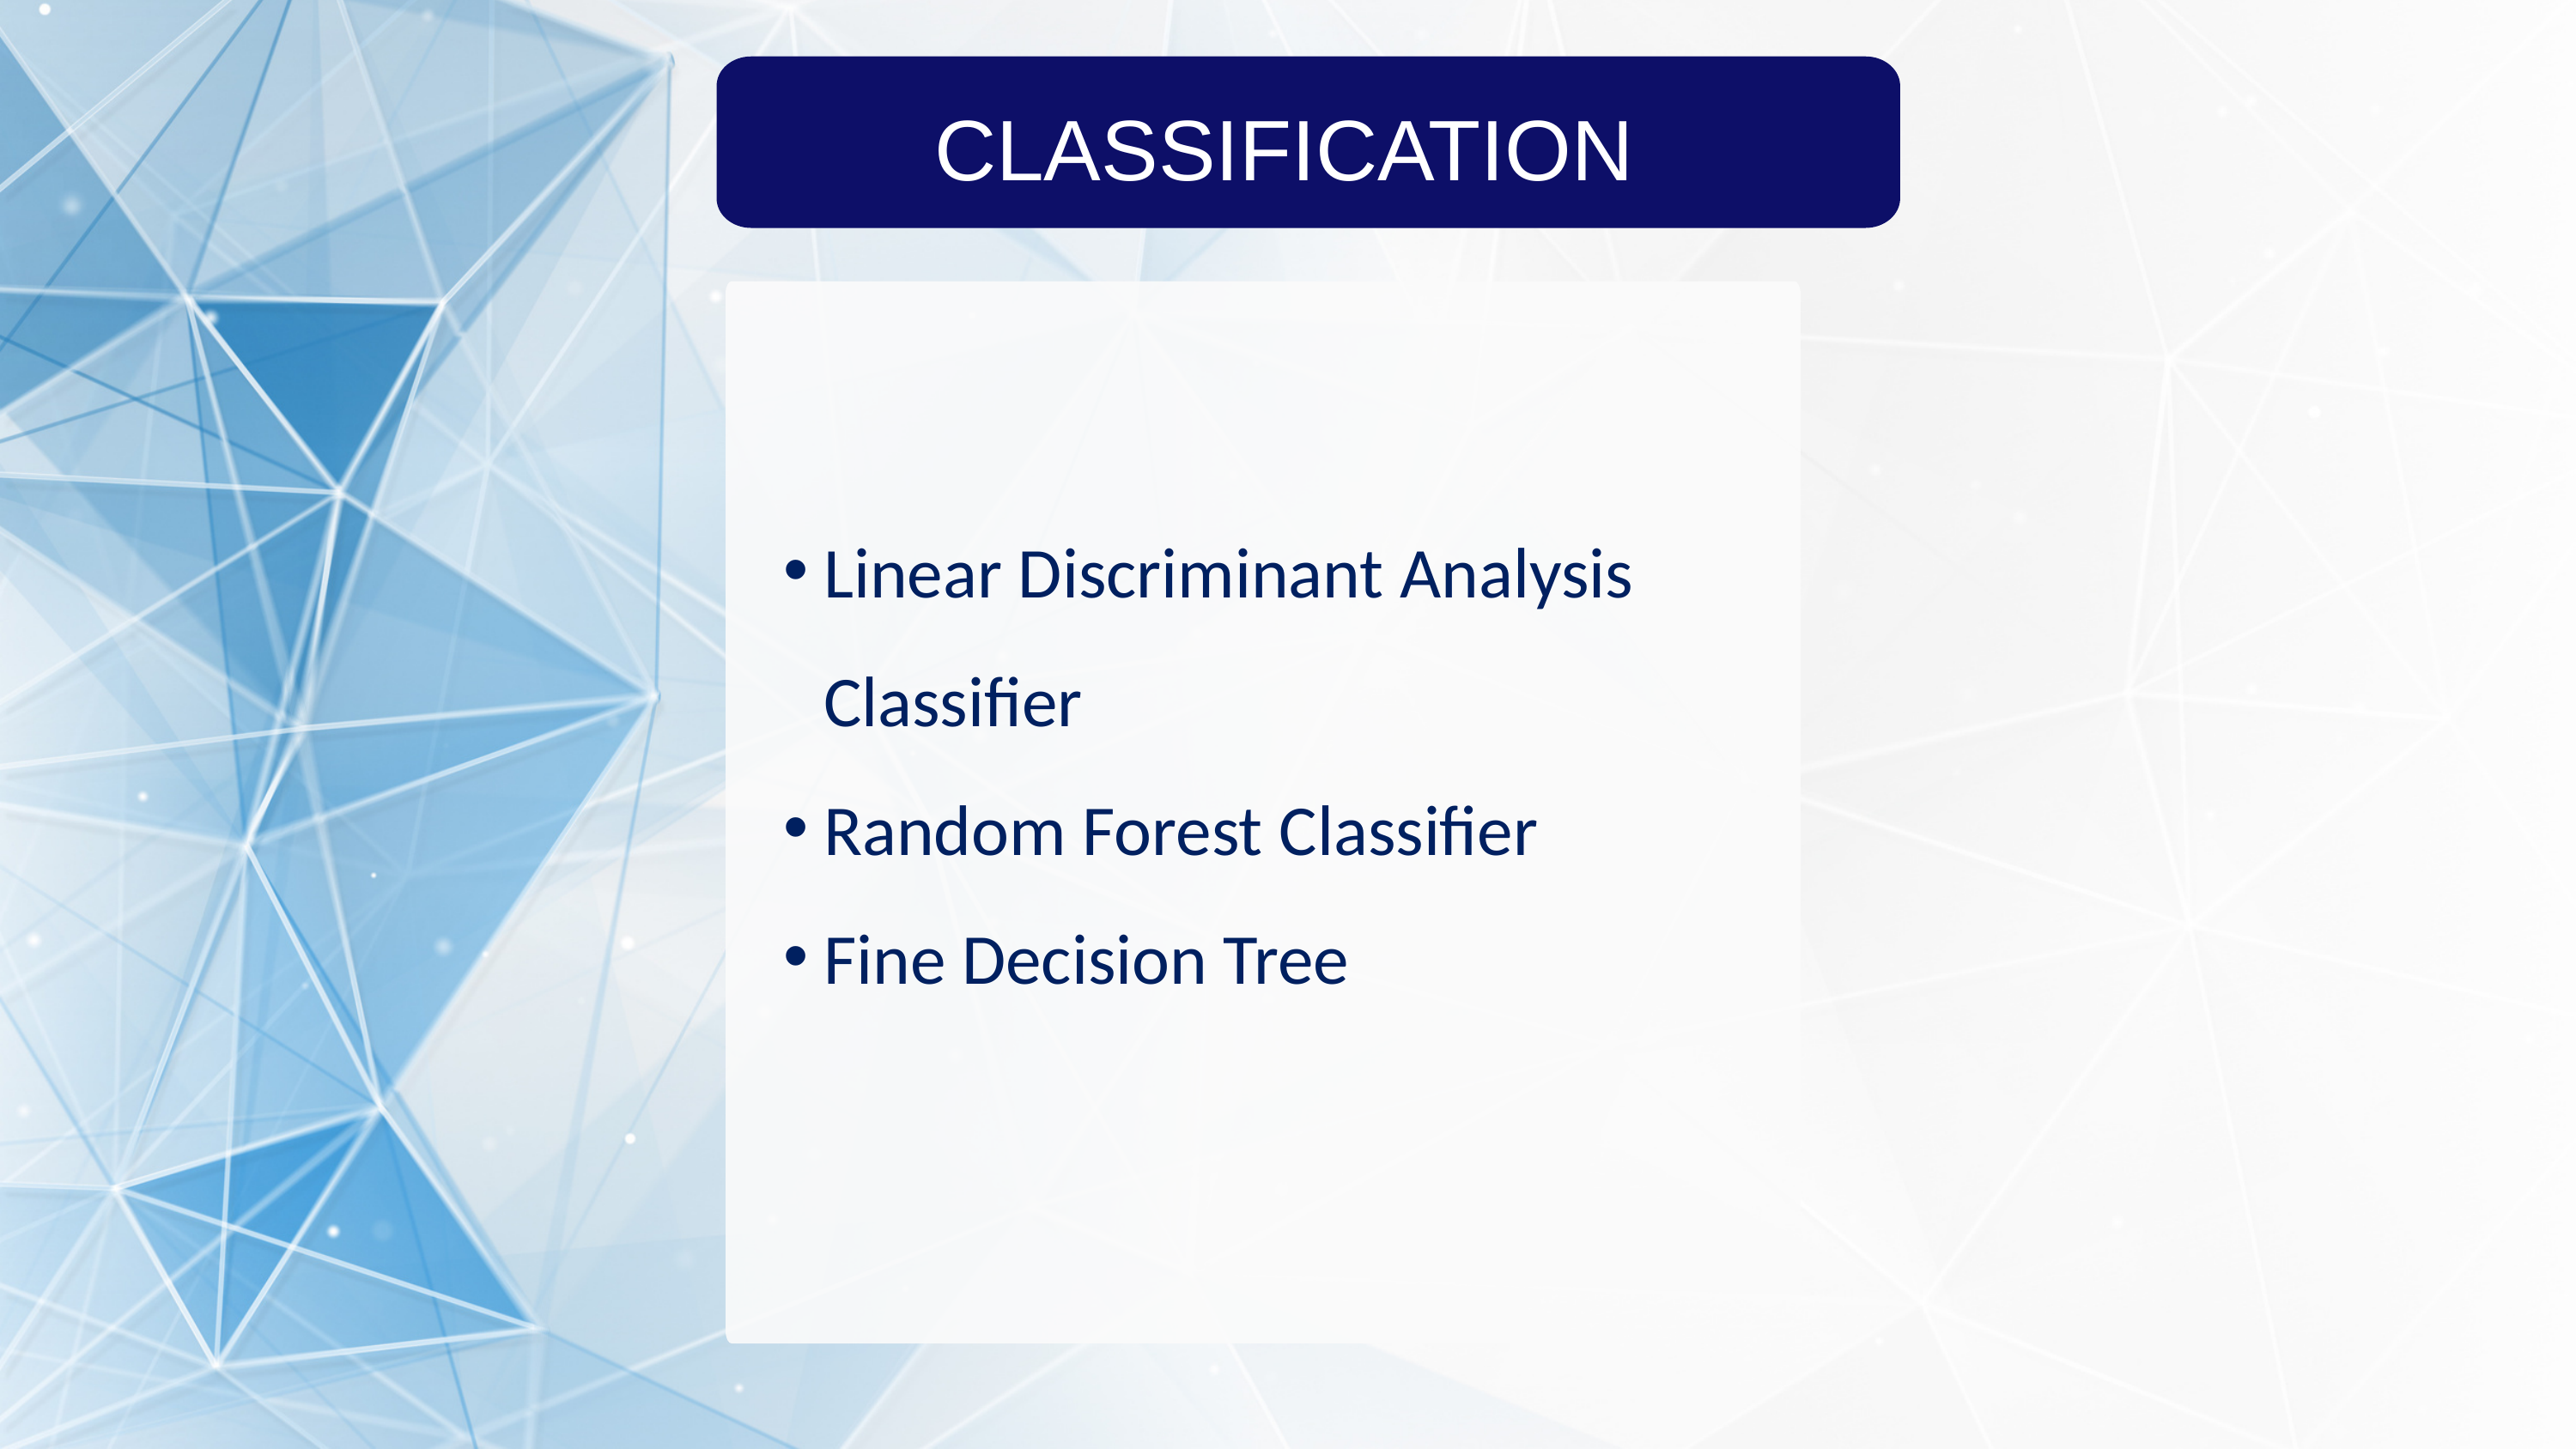

﻿CLASSIFICATION

Linear Discriminant Analysis Classifier
Random Forest Classifier
Fine Decision Tree